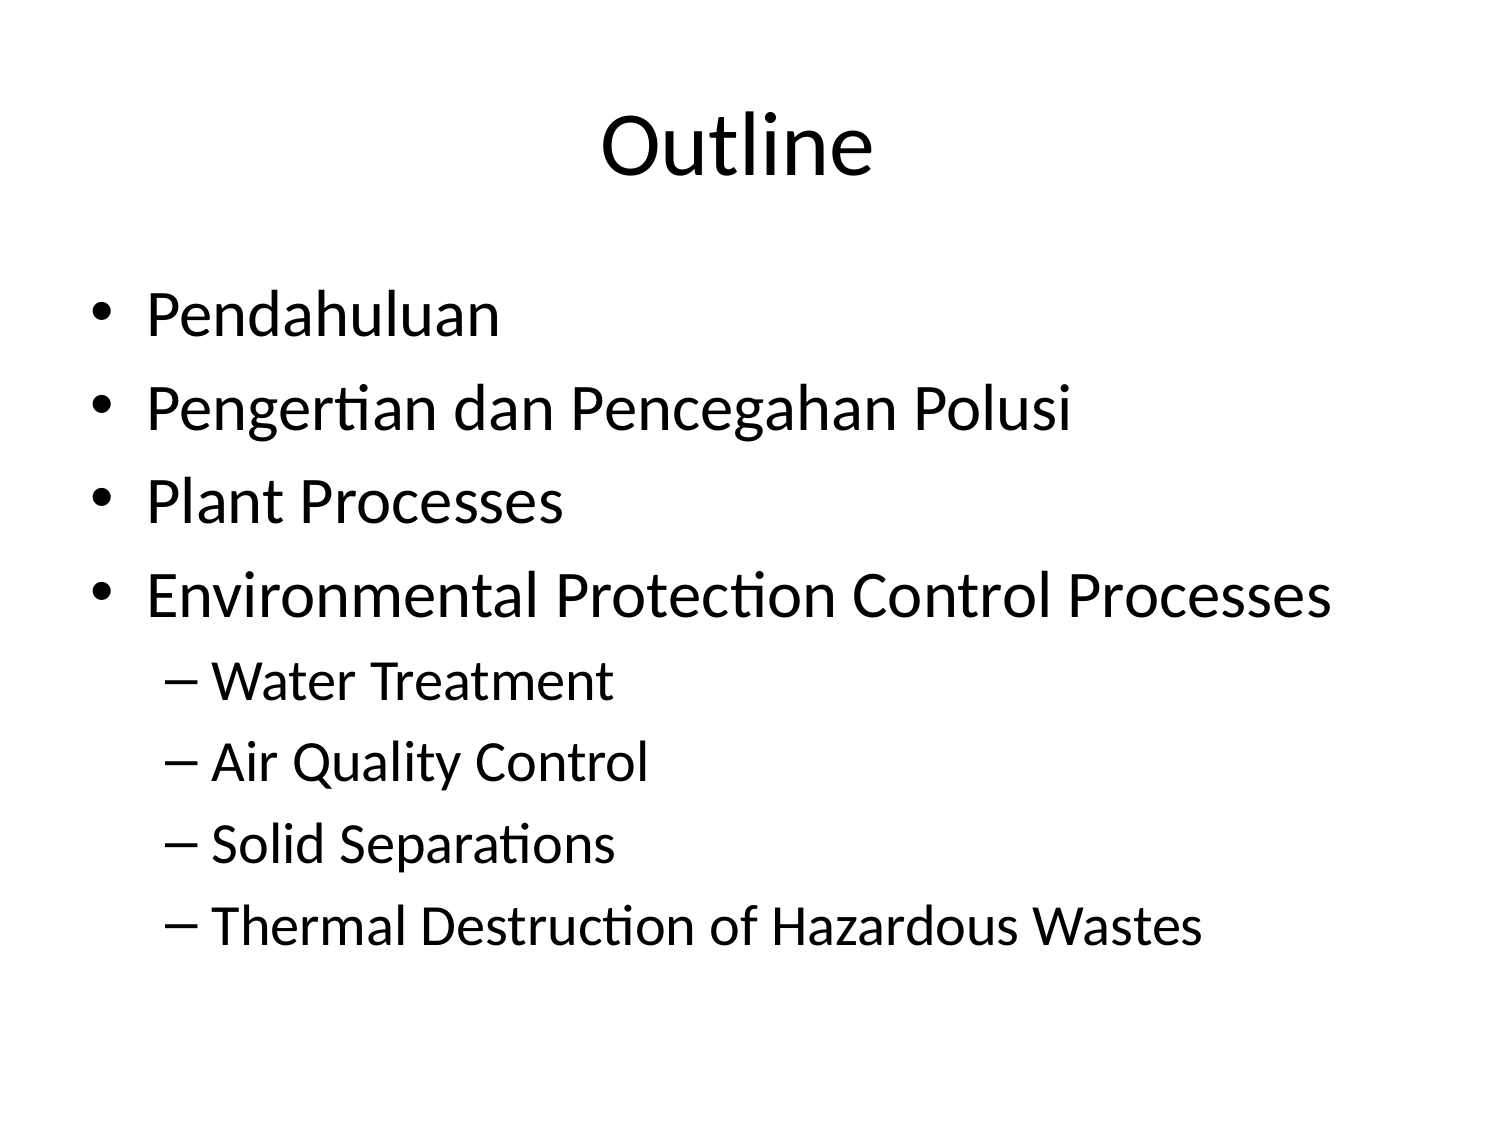

# Outline
Pendahuluan
Pengertian dan Pencegahan Polusi
Plant Processes
Environmental Protection Control Processes
Water Treatment
Air Quality Control
Solid Separations
Thermal Destruction of Hazardous Wastes